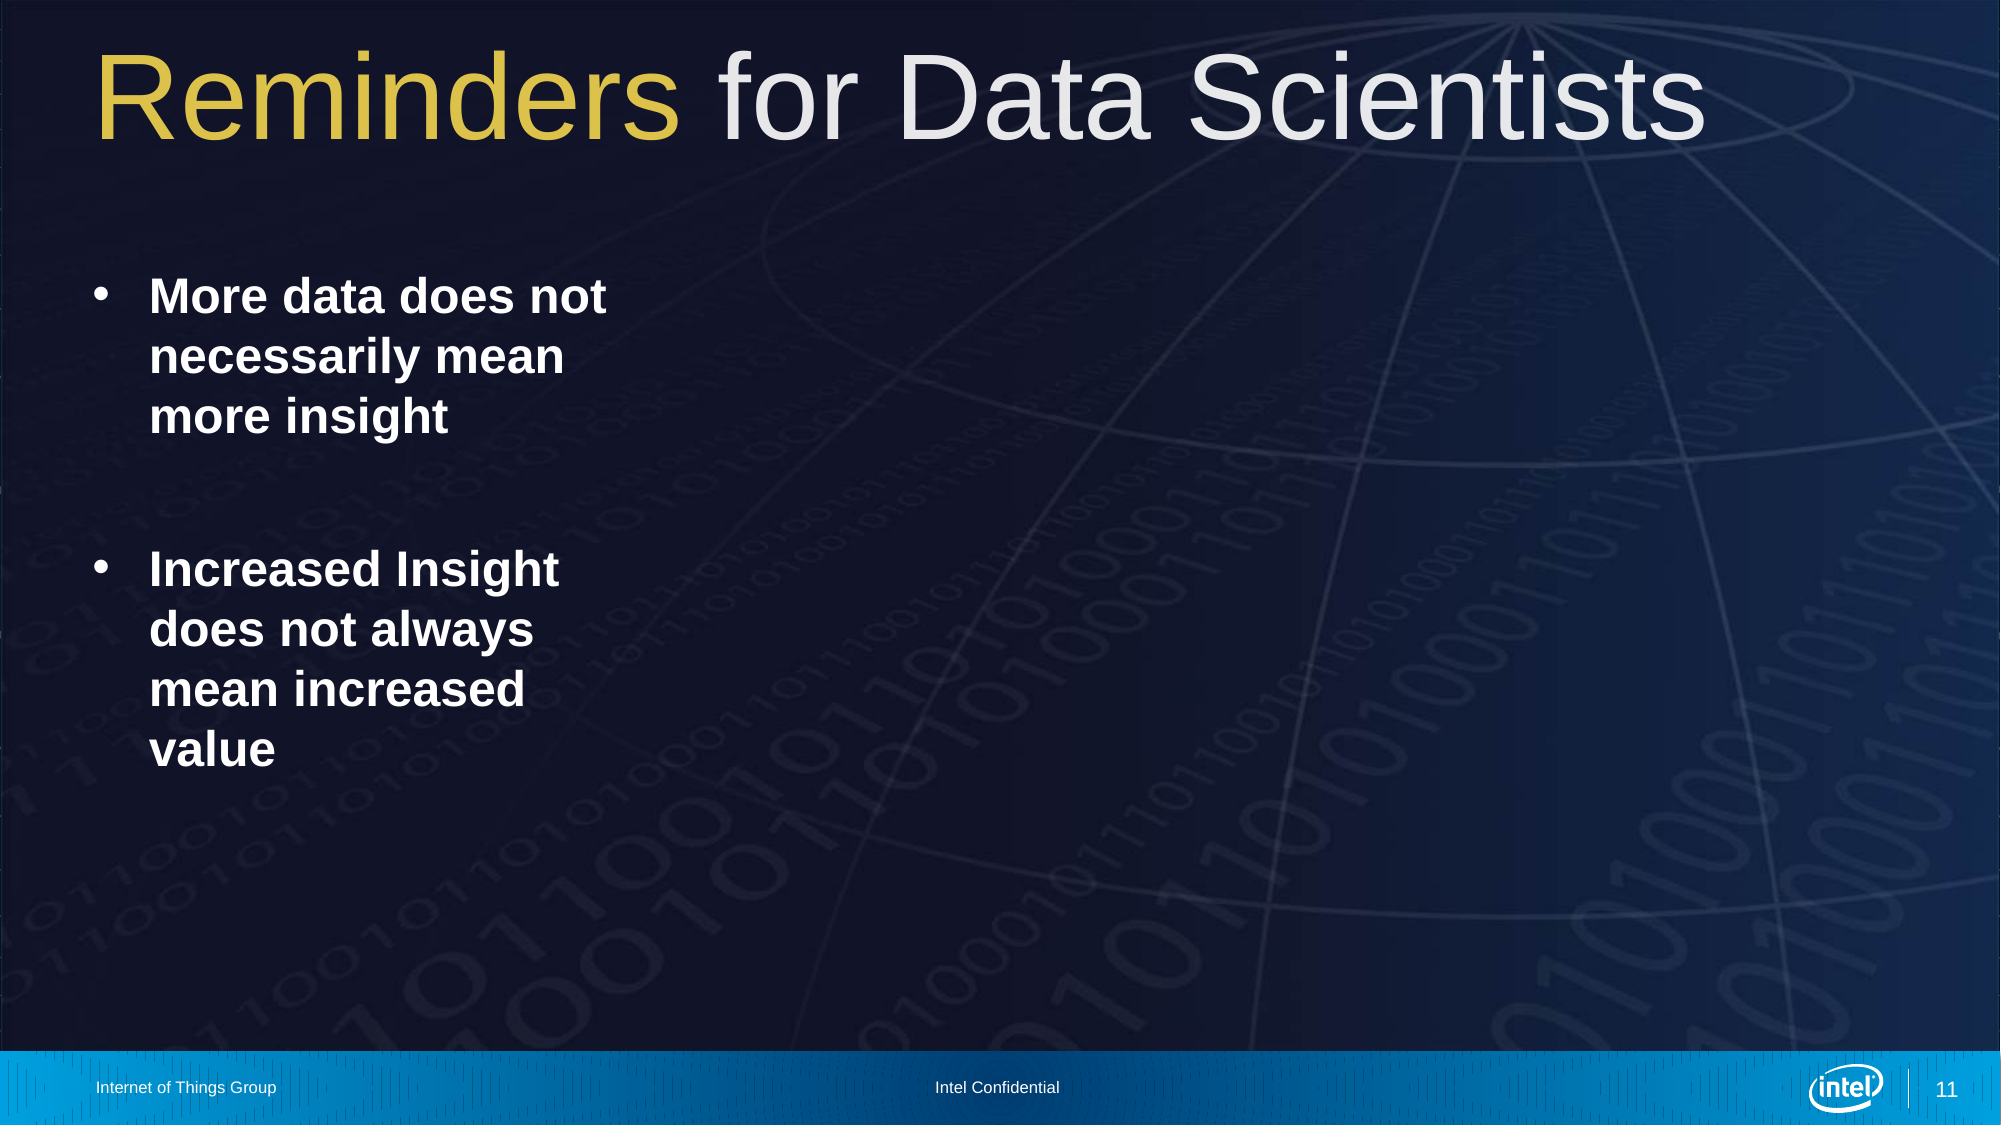

# Reminders for Data Scientists
More data does not necessarily mean more insight

Increased Insight does not always mean increased value

11